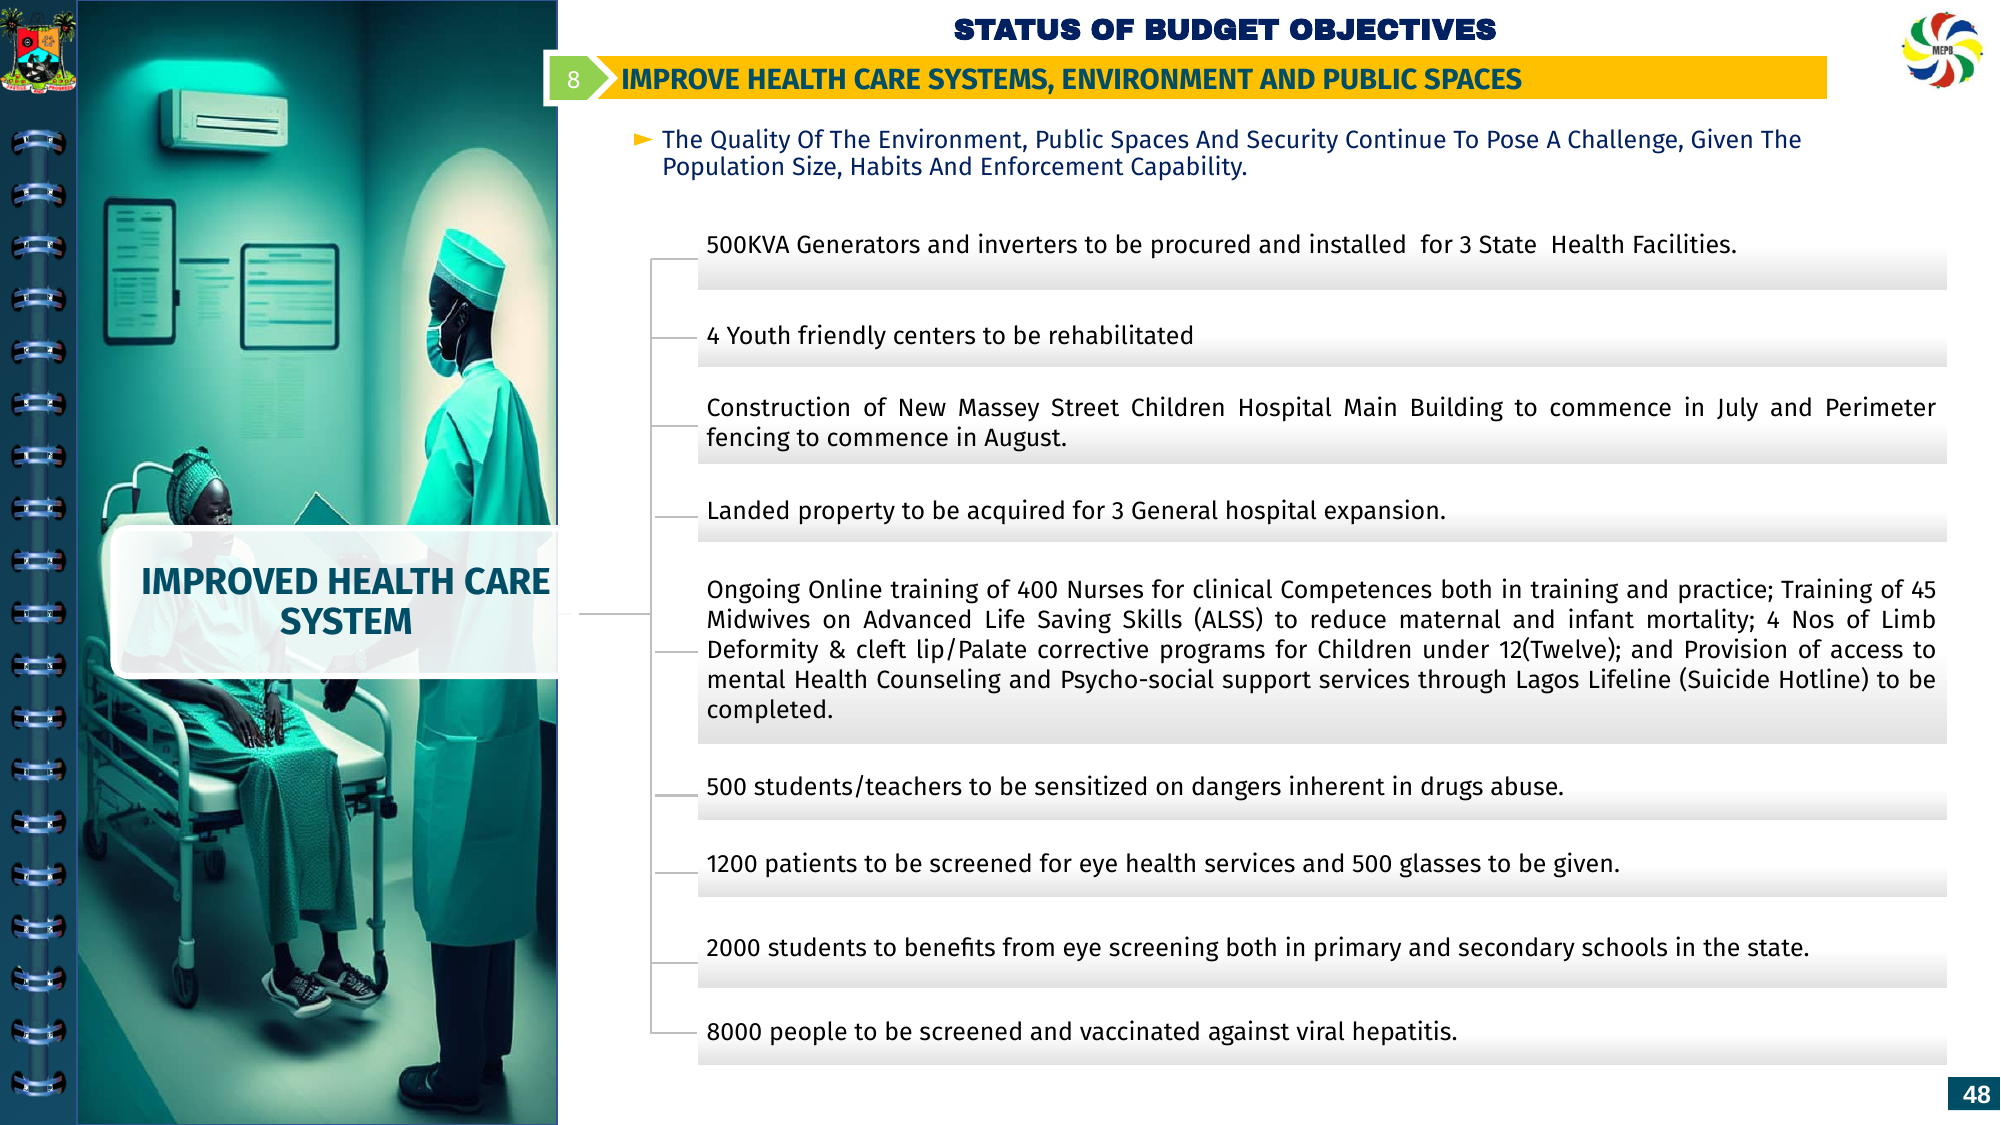

8
       IMPROVE HEALTH CARE SYSTEMS, ENVIRONMENT AND PUBLIC SPACES
The Quality Of The Environment, Public Spaces And Security Continue To Pose A Challenge, Given The Population Size, Habits And Enforcement Capability.

IMPROVED                HEALTH CARE SYSTEM
500KVA Generators and inverters to be procured and installed  for 3 State  Health Facilities.

4 Youth friendly centers to be rehabilitated
Construction of New Massey Street Children Hospital Main Building to commence in July and Perimeter fencing to commence in August.

Landed property to be acquired for 3 General hospital expansion.
Ongoing Online training of 400 Nurses for clinical Competences both in training and practice; Training of 45 Midwives on Advanced Life Saving Skills (ALSS) to reduce maternal and infant mortality; 4 Nos of Limb Deformity & cleft lip/Palate corrective programs for Children under 12(Twelve); and Provision of access to mental Health Counseling and Psycho-social support services through Lagos Lifeline (Suicide Hotline) to be completed.

500 students/teachers to be sensitized on dangers inherent in drugs abuse.

1200 patients to be screened for eye health services and 500 glasses to be given.
2000 students to benefits from eye screening both in primary and secondary schools in the state.

8000 people to be screened and vaccinated against viral hepatitis.

IMPROVED HEALTH CARE SYSTEM
48